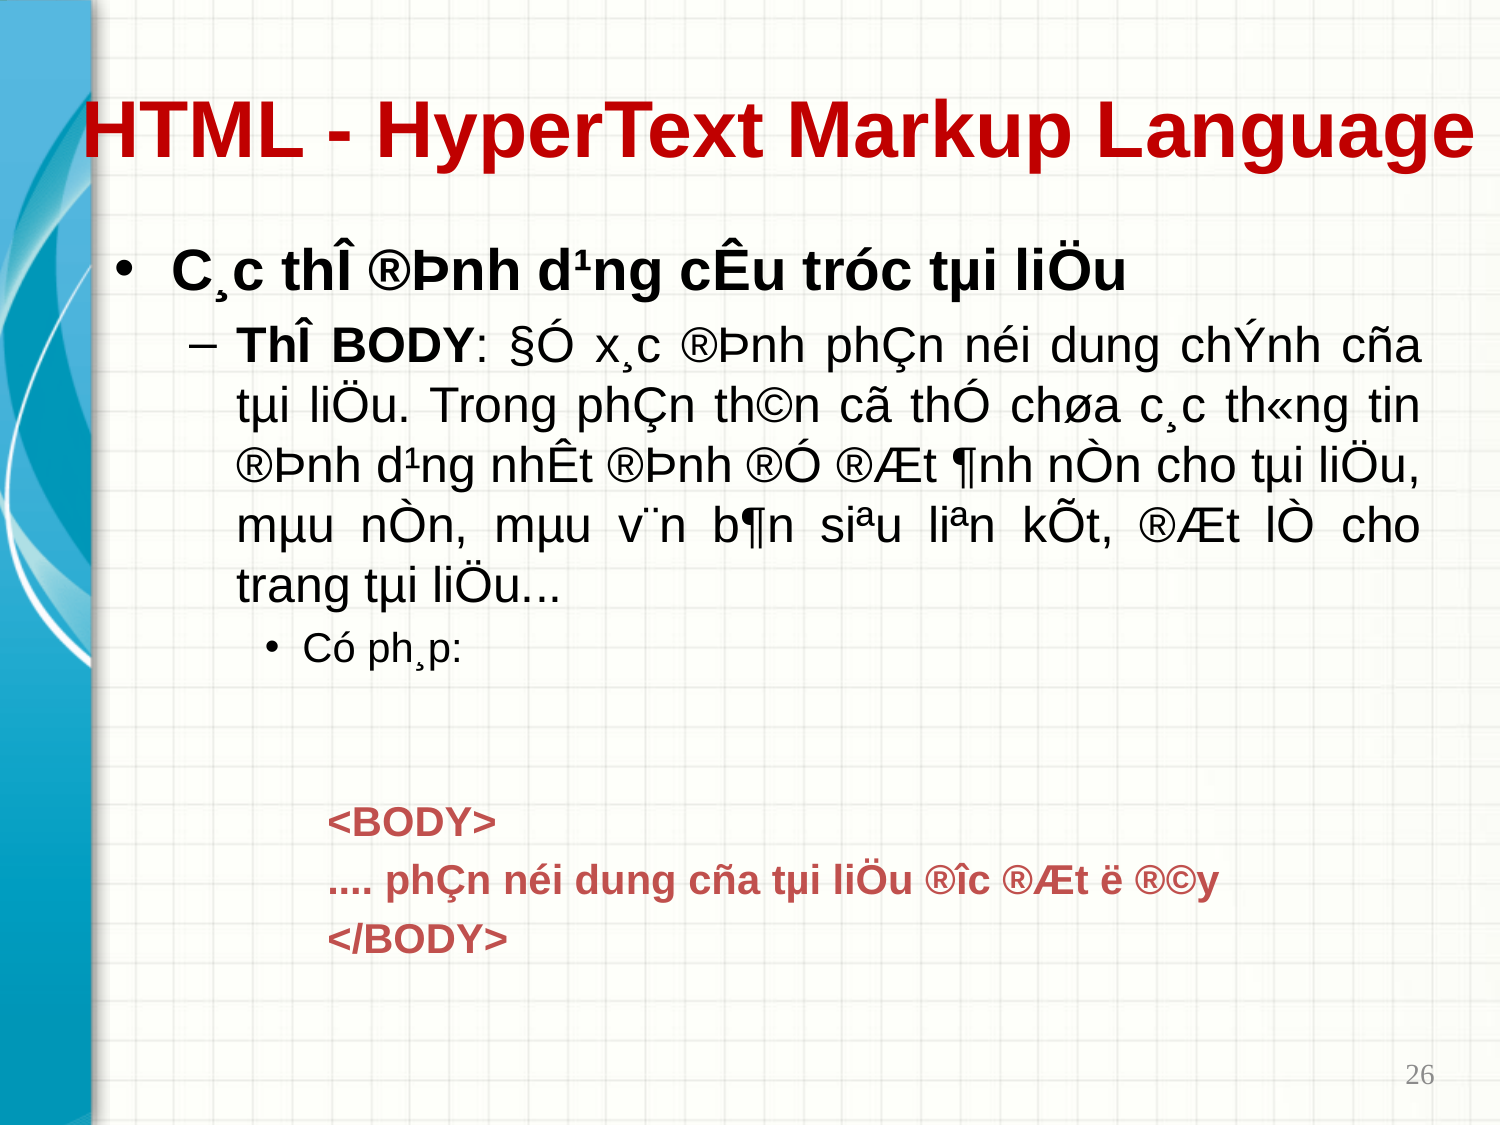

# HTML - HyperText Markup Language
C¸c thÎ ®Þnh d¹ng cÊu tróc tµi liÖu
ThÎ BODY: §Ó x¸c ®Þnh phÇn néi dung chÝnh cña tµi liÖu. Trong phÇn th©n cã thÓ chøa c¸c th«ng tin ®Þnh d¹ng nhÊt ®Þnh ®Ó ®Æt ¶nh nÒn cho tµi liÖu, mµu nÒn, mµu v¨n b¶n siªu liªn kÕt, ®Æt lÒ cho trang tµi liÖu...
Có ph¸p:

<BODY>
.... phÇn néi dung cña tµi liÖu ®­îc ®Æt ë ®©y
</BODY>
26